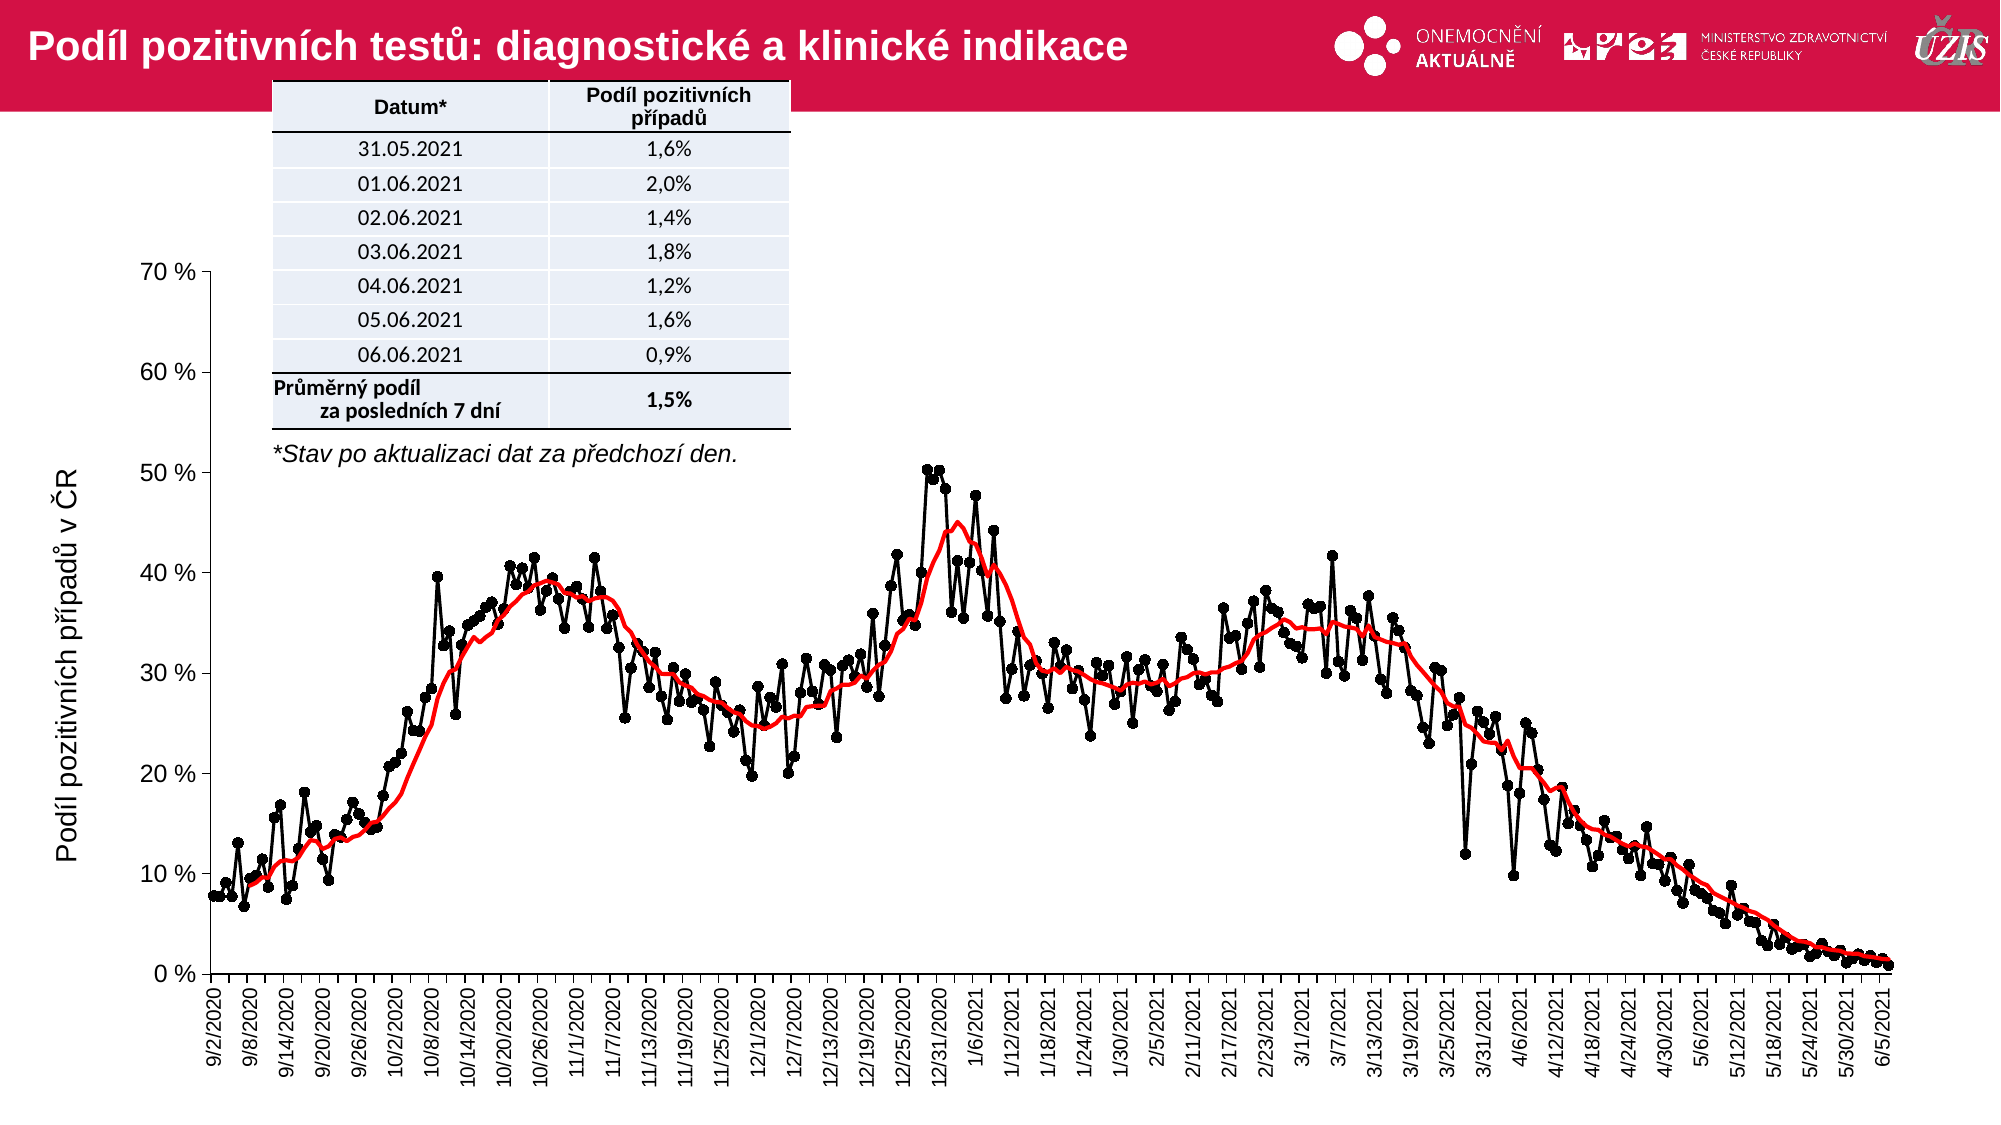

# Podíl pozitivních testů: diagnostické a klinické indikace
| Datum\* | Podíl pozitivních případů |
| --- | --- |
| 31.05.2021 | 1,6% |
| 01.06.2021 | 2,0% |
| 02.06.2021 | 1,4% |
| 03.06.2021 | 1,8% |
| 04.06.2021 | 1,2% |
| 05.06.2021 | 1,6% |
| 06.06.2021 | 0,9% |
| Průměrný podíl za posledních 7 dní | 1,5% |

### Chart

| Category |  |
|---|---|
| 44076 | 0.07806826434277414 |
| 44077 | 0.07715491259795057 |
| 44078 | 0.09112792297111416 |
| 44079 | 0.07747892412685668 |
| 44080 | 0.13089937666963491 |
| 44081 | 0.06772207563764292 |
| 44082 | 0.09568560444254592 |
| 44083 | 0.09859802344288669 |
| 44084 | 0.11461826790293944 |
| 44085 | 0.08689047546711226 |
| 44086 | 0.15587392550143267 |
| 44087 | 0.1685785536159601 |
| 44088 | 0.07458997977982476 |
| 44089 | 0.08833100883310088 |
| 44090 | 0.12506767731456417 |
| 44091 | 0.1813103689049226 |
| 44092 | 0.14159764894469676 |
| 44093 | 0.14805371409144993 |
| 44094 | 0.11461402474955805 |
| 44095 | 0.09367644751294524 |
| 44096 | 0.13889892784001928 |
| 44097 | 0.1366914581924724 |
| 44098 | 0.15420109453804057 |
| 44099 | 0.17140750105351876 |
| 44100 | 0.15963855421686746 |
| 44101 | 0.15120355223182988 |
| 44102 | 0.1440745672436751 |
| 44103 | 0.14664586583463338 |
| 44104 | 0.17771180150567278 |
| 44105 | 0.20697061407790687 |
| 44106 | 0.21121513183034007 |
| 44107 | 0.22010178117048346 |
| 44108 | 0.2615796519410977 |
| 44109 | 0.2425729081493595 |
| 44110 | 0.24219610723466764 |
| 44111 | 0.27578857630008524 |
| 44112 | 0.28454070201643017 |
| 44113 | 0.3962445479411547 |
| 44114 | 0.32752084912812734 |
| 44115 | 0.34195348837209305 |
| 44116 | 0.2588909686476369 |
| 44117 | 0.3282047966901545 |
| 44118 | 0.34797090989840673 |
| 44119 | 0.352140742427693 |
| 44120 | 0.35702241618726444 |
| 44121 | 0.36578426521524 |
| 44122 | 0.37076366922729326 |
| 44123 | 0.34903786893104155 |
| 44124 | 0.3640976847446876 |
| 44125 | 0.4068925571966406 |
| 44126 | 0.3883294916899187 |
| 44127 | 0.4046625471470989 |
| 44128 | 0.38497652582159625 |
| 44129 | 0.41515493446749413 |
| 44130 | 0.3629504993486756 |
| 44131 | 0.3820482894448902 |
| 44132 | 0.39477193918378234 |
| 44133 | 0.37399145704793546 |
| 44134 | 0.34489445811889313 |
| 44135 | 0.3816536203522505 |
| 44136 | 0.38643229881900576 |
| 44137 | 0.37397420867526376 |
| 44138 | 0.3459717574075586 |
| 44139 | 0.414906636137539 |
| 44140 | 0.38157949227647325 |
| 44141 | 0.34462970493877365 |
| 44142 | 0.3578341983447889 |
| 44143 | 0.3255504654943106 |
| 44144 | 0.2554118447923758 |
| 44145 | 0.30508043168397475 |
| 44146 | 0.32968466424682397 |
| 44147 | 0.32167876703604636 |
| 44148 | 0.2858292577230236 |
| 44149 | 0.3208594881699662 |
| 44150 | 0.27688243064729195 |
| 44151 | 0.2535416498016676 |
| 44152 | 0.30536434844528837 |
| 44153 | 0.27193053639535825 |
| 44154 | 0.29911233993015135 |
| 44155 | 0.27103443034126323 |
| 44156 | 0.27525433443186703 |
| 44157 | 0.26327433628318586 |
| 44158 | 0.22698894042097753 |
| 44159 | 0.29107906829345587 |
| 44160 | 0.26792418276714586 |
| 44161 | 0.2609024179620035 |
| 44162 | 0.24146292180238432 |
| 44163 | 0.2631177256248807 |
| 44164 | 0.21320017368649588 |
| 44165 | 0.19756738987508218 |
| 44166 | 0.2866143258699234 |
| 44167 | 0.24796023633123887 |
| 44168 | 0.27590875950421834 |
| 44169 | 0.26629382662938267 |
| 44170 | 0.3090775450202132 |
| 44171 | 0.2004581901489118 |
| 44172 | 0.21702981651376146 |
| 44173 | 0.28041100430891613 |
| 44174 | 0.3146435295080625 |
| 44175 | 0.28171657708386655 |
| 44176 | 0.26900494437577255 |
| 44177 | 0.3083192372751038 |
| 44178 | 0.30308422301304866 |
| 44179 | 0.2359081419624217 |
| 44180 | 0.3073871409028728 |
| 44181 | 0.31301440329218105 |
| 44182 | 0.2964989780444386 |
| 44183 | 0.31900699210982103 |
| 44184 | 0.28612197442130854 |
| 44185 | 0.3595505617977528 |
| 44186 | 0.2769810227437346 |
| 44187 | 0.32766363534298865 |
| 44188 | 0.38709839609834584 |
| 44189 | 0.41828087167070216 |
| 44190 | 0.3523395551009972 |
| 44191 | 0.35822376581493426 |
| 44192 | 0.34778911564625853 |
| 44193 | 0.40042149631190727 |
| 44194 | 0.5028301886792453 |
| 44195 | 0.49303397277890904 |
| 44196 | 0.5022395607571161 |
| 44197 | 0.4838255977496484 |
| 44198 | 0.3607554417413572 |
| 44199 | 0.4120634920634921 |
| 44200 | 0.3549257759784076 |
| 44201 | 0.4103083502138195 |
| 44202 | 0.47713871435476074 |
| 44203 | 0.40242910864925296 |
| 44204 | 0.3570170895908856 |
| 44205 | 0.4423783783783784 |
| 44206 | 0.3515737502571487 |
| 44207 | 0.27471903018057836 |
| 44208 | 0.30413625304136255 |
| 44209 | 0.34172319786977745 |
| 44210 | 0.2774019928722089 |
| 44211 | 0.3080360259722125 |
| 44212 | 0.3122000872473462 |
| 44213 | 0.29955156950672646 |
| 44214 | 0.26527855042517684 |
| 44215 | 0.3303648376903189 |
| 44216 | 0.3066063070666769 |
| 44217 | 0.32305905476637187 |
| 44218 | 0.28453803555814633 |
| 44219 | 0.3025325119780972 |
| 44220 | 0.27335075114304375 |
| 44221 | 0.23751240489579886 |
| 44222 | 0.3105471615079947 |
| 44223 | 0.29747482119398627 |
| 44224 | 0.30776173285198555 |
| 44225 | 0.2691117984975696 |
| 44226 | 0.28162124388539483 |
| 44227 | 0.31619447359216507 |
| 44228 | 0.2503125781445361 |
| 44229 | 0.3034696674601457 |
| 44230 | 0.31333238877869085 |
| 44231 | 0.2873174481168332 |
| 44232 | 0.2818672782422135 |
| 44233 | 0.3088409977939929 |
| 44234 | 0.26312130691692737 |
| 44235 | 0.27168636072181 |
| 44236 | 0.3358673617144512 |
| 44237 | 0.32338490870426045 |
| 44238 | 0.31408653481851934 |
| 44239 | 0.2886821034408137 |
| 44240 | 0.2940391459074733 |
| 44241 | 0.2780040733197556 |
| 44242 | 0.2717329660536336 |
| 44243 | 0.36492679821769575 |
| 44244 | 0.33501039779969144 |
| 44245 | 0.3373372107725376 |
| 44246 | 0.3039140895487354 |
| 44247 | 0.3498286497601097 |
| 44248 | 0.3717688062735986 |
| 44249 | 0.3060909274058156 |
| 44250 | 0.3824722748174195 |
| 44251 | 0.3647597741557473 |
| 44252 | 0.3609112061035658 |
| 44253 | 0.34036669056642427 |
| 44254 | 0.32980618124672606 |
| 44255 | 0.32689655172413795 |
| 44256 | 0.3153460132581624 |
| 44257 | 0.36881851400730814 |
| 44258 | 0.3644932014833127 |
| 44259 | 0.36675917683405773 |
| 44260 | 0.29986424656845495 |
| 44261 | 0.4169046259280411 |
| 44262 | 0.3114867994441871 |
| 44263 | 0.29719063545150504 |
| 44264 | 0.36241984945637024 |
| 44265 | 0.3548227535037098 |
| 44266 | 0.31286513362336854 |
| 44267 | 0.37703359982109913 |
| 44268 | 0.33709635074822786 |
| 44269 | 0.29392298435619735 |
| 44270 | 0.2799810182360518 |
| 44271 | 0.35510976980886444 |
| 44272 | 0.3423730997165679 |
| 44273 | 0.32542009295673935 |
| 44274 | 0.28248066415951184 |
| 44275 | 0.2775582504428396 |
| 44276 | 0.24600638977635783 |
| 44277 | 0.22995964232017094 |
| 44278 | 0.30563546025104604 |
| 44279 | 0.30268492312399603 |
| 44280 | 0.24773460297957303 |
| 44281 | 0.2584597906353972 |
| 44282 | 0.2754702194357367 |
| 44283 | 0.11980376968758069 |
| 44284 | 0.20934229026714576 |
| 44285 | 0.26201256024536296 |
| 44286 | 0.2511590077267182 |
| 44287 | 0.2393209200438116 |
| 44288 | 0.2567616300036062 |
| 44289 | 0.2233219919579338 |
| 44290 | 0.18802062673542244 |
| 44291 | 0.09821882951653944 |
| 44292 | 0.18042422693585483 |
| 44293 | 0.25027262813522355 |
| 44294 | 0.24025331486245793 |
| 44295 | 0.2035635597279433 |
| 44296 | 0.1740211311373524 |
| 44297 | 0.12866015971606035 |
| 44298 | 0.12262066621346022 |
| 44299 | 0.18634942688433484 |
| 44300 | 0.15000966557123527 |
| 44301 | 0.1632676844190654 |
| 44302 | 0.148203250171664 |
| 44303 | 0.13376455368693402 |
| 44304 | 0.10707547169811321 |
| 44305 | 0.11826888326707626 |
| 44306 | 0.1531091309763342 |
| 44307 | 0.13616219809439398 |
| 44308 | 0.13738259236067626 |
| 44309 | 0.1240768094534712 |
| 44310 | 0.11515689757252812 |
| 44311 | 0.1277744451109778 |
| 44312 | 0.09849351639969489 |
| 44313 | 0.14673554627390636 |
| 44314 | 0.11020702441034091 |
| 44315 | 0.10932398113435723 |
| 44316 | 0.09301809301809302 |
| 44317 | 0.11652035115722266 |
| 44318 | 0.08351648351648351 |
| 44319 | 0.07096531628912492 |
| 44320 | 0.10919097413318657 |
| 44321 | 0.08389071533839701 |
| 44322 | 0.08042314555187356 |
| 44323 | 0.07577070694564814 |
| 44324 | 0.06331331331331332 |
| 44325 | 0.061072756240042485 |
| 44326 | 0.050283651366683856 |
| 44327 | 0.08845686512758202 |
| 44328 | 0.05909206188181588 |
| 44329 | 0.06570900298677286 |
| 44330 | 0.05275779376498801 |
| 44331 | 0.05127462340672074 |
| 44332 | 0.033388067870826495 |
| 44333 | 0.028504944735311226 |
| 44334 | 0.04960598100626389 |
| 44335 | 0.02986522911051213 |
| 44336 | 0.03685714285714286 |
| 44337 | 0.025176018775336036 |
| 44338 | 0.027794746487477092 |
| 44339 | 0.029500301023479832 |
| 44340 | 0.017608897126969416 |
| 44341 | 0.020790200138026224 |
| 44342 | 0.030483764082173626 |
| 44343 | 0.02259609480535429 |
| 44344 | 0.01850079744816587 |
| 44345 | 0.023809523809523808 |
| 44346 | 0.011314655172413793 |
| 44347 | 0.015537101526922047 |
| 44348 | 0.019983639125861867 |
| 44349 | 0.013790436911973193 |
| 44350 | 0.01834180195811129 |
| 44351 | 0.011748701459312392 |
| 44352 | 0.01553030303030303 |
| 44353 | 0.008962868117797696 |
|  | None |
|  | None |
|  | None |
|  | None |
|  | None |
|  | None |
|  | None |
|  | None |
|  | None |
|  | None |
|  | None |
|  | None |
|  | None |
|  | None |
|  | None |
|  | None |
|  | None |
|  | None |
|  | None |
|  | None |
|  | None |
|  | None |
|  | None |
|  | None |
|  | None |
|  | None |
|  | None |
|  | None |
|  | None |
|  | None |
|  | None |
|  | None |
|  | None |
|  | None |
|  | None |
|  | None |
|  | None |
|  | None |
|  | None |
|  | None |
|  | None |
|  | None |
|  | None |
|  | None |
|  | None |
|  | None |
|  | None |
|  | None |
|  | None |
|  | None |
|  | None |
|  | None |
|  | None |
|  | None |
|  | None |
|  | None |
|  | None |
|  | None |
|  | None |
|  | None |
|  | None |
|  | None |
|  | None |
|  | None |
|  | None |
|  | None |
|  | None |
|  | None |
|  | None |
|  | None |
|  | None |
|  | None |
|  | None |
|  | None |
|  | None |
|  | None |
|  | None |
|  | None |
|  | None |
|  | None |
|  | None |
|  | None |
|  | None |
|  | None |
|  | None |
|  | None |
|  | None |
|  | None |
|  | None |
|  | None |
|  | None |
|  | None |
|  | None |
|  | None |
|  | None |
|  | None |
|  | None |
|  | None |
|  | None |
|  | None |
|  | None |
|  | None |
|  | None |
|  | None |
|  | None |
|  | None |
|  | None |
|  | None |
|  | None |
|  | None |
|  | None |
|  | None |
|  | None |
|  | None |
|  | None |
|  | None |
|  | None |
|  | None |
|  | None |
|  | None |
|  | None |
|  | None |
|  | None |
|  | None |
|  | None |
|  | None |
|  | None |
|  | None |
|  | None |
|  | None |
|  | None |
|  | None |
|  | None |
|  | None |
|  | None |
|  | None |
|  | None |
|  | None |
|  | None |
|  | None |
|  | None |
|  | None |
|  | None |
|  | None |
|  | None |
|  | None |
|  | None |
|  | None |
|  | None |
|  | None |
|  | None |
|  | None |
|  | None |
|  | None |
|  | None |
|  | None |
|  | None |
|  | None |
|  | None |
|  | None |
|  | None |
|  | None |
|  | None |
|  | None |
|  | None |
|  | None |
|  | None |
|  | None |
|  | None |
|  | None |
|  | None |
|  | None |
|  | None |
|  | None |
|  | None |
|  | None |
|  | None |
|  | None |
|  | None |
|  | None |
|  | None |
|  | None |
|  | None |
|  | None |
|  | None |
|  | None |
|  | None |
|  | None |
|  | None |
|  | None |
|  | None |
|  | None |
|  | None |
|  | None |
|  | None |
|  | None |
|  | None |
|  | None |
|  | None |
|  | None |
|  | None |
|  | None |
|  | None |
|  | None |
|  | None |
|  | None |
|  | None |
|  | None |
|  | None |
|  | None |
|  | None |
|  | None |
|  | None |
|  | None |
|  | None |
*Stav po aktualizaci dat za předchozí den.
Podíl pozitivních případů v ČR